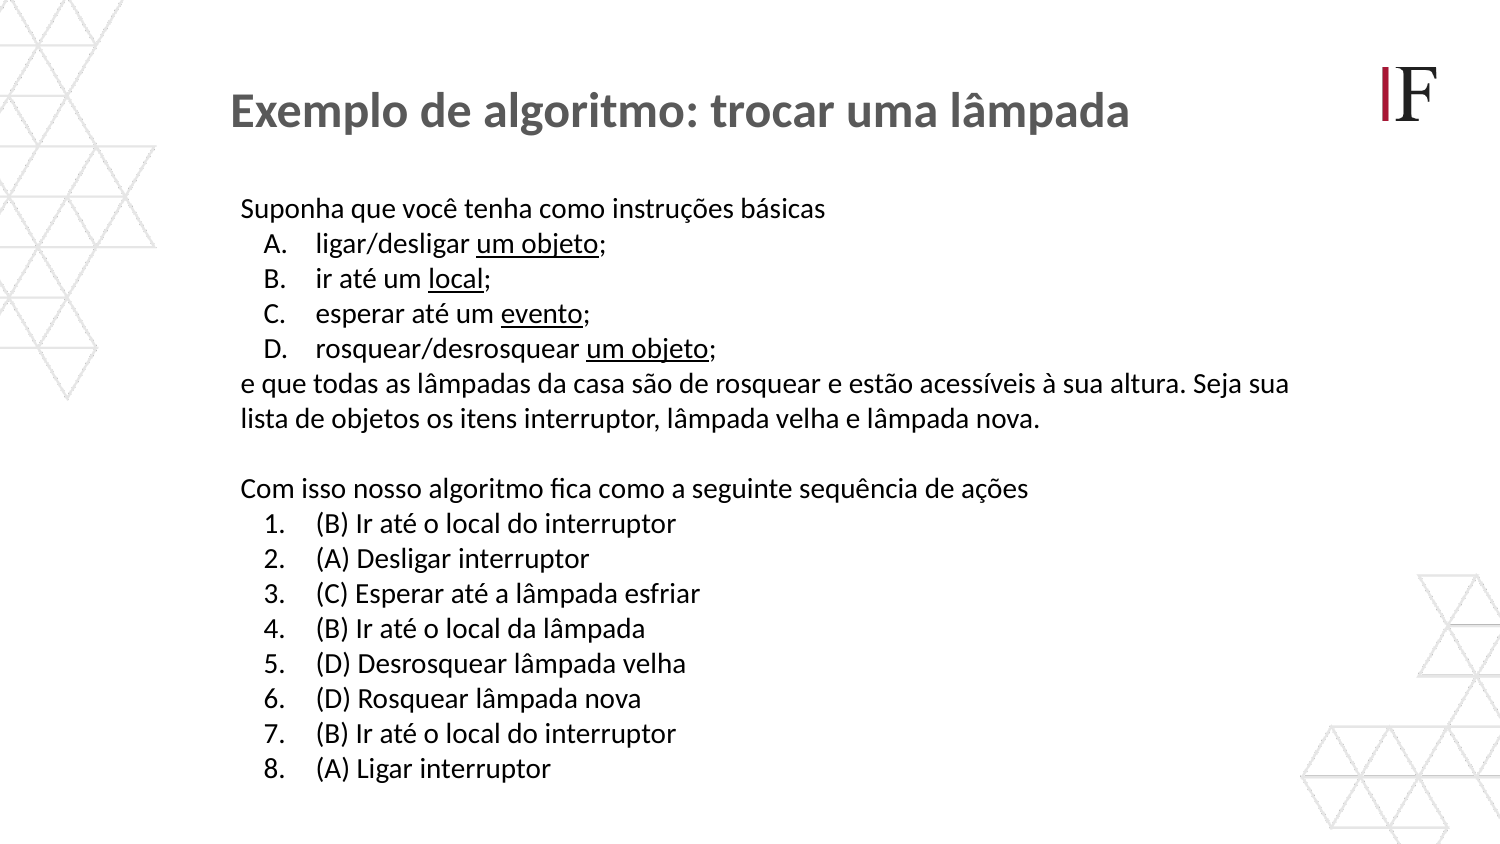

Exemplo de algoritmo: trocar uma lâmpada
Suponha que você tenha como instruções básicas
ligar/desligar um objeto;
ir até um local;
esperar até um evento;
rosquear/desrosquear um objeto;
e que todas as lâmpadas da casa são de rosquear e estão acessíveis à sua altura. Seja sua lista de objetos os itens interruptor, lâmpada velha e lâmpada nova.

Com isso nosso algoritmo fica como a seguinte sequência de ações
(B) Ir até o local do interruptor
(A) Desligar interruptor
(C) Esperar até a lâmpada esfriar
(B) Ir até o local da lâmpada
(D) Desrosquear lâmpada velha
(D) Rosquear lâmpada nova
(B) Ir até o local do interruptor
(A) Ligar interruptor